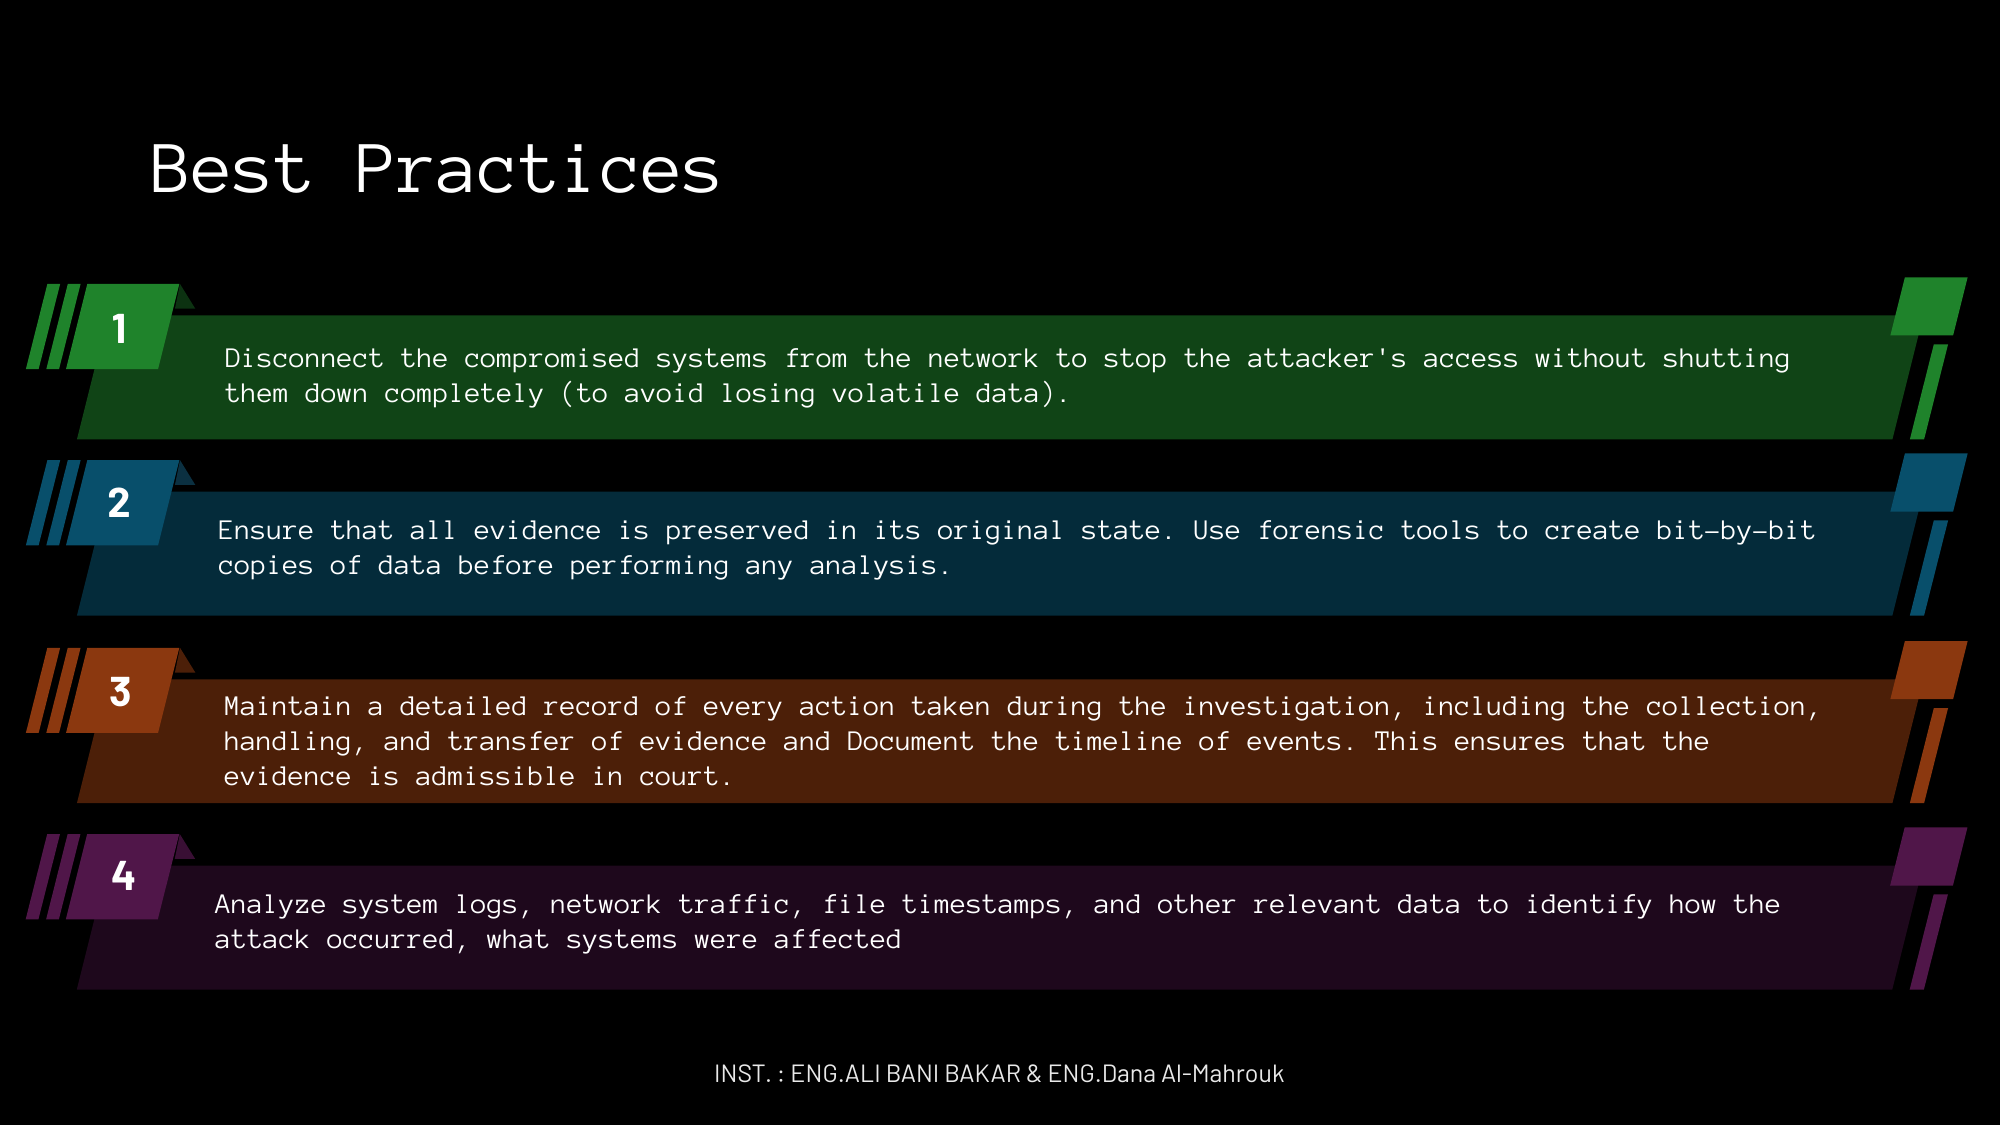

# Best Practices

1

Disconnect the compromised systems from the network to stop the attacker's access without shutting them down completely (to avoid losing volatile data).

2

Ensure that all evidence is preserved in its original state. Use forensic tools to create bit-by-bit copies of data before performing any analysis.

3

Maintain a detailed record of every action taken during the investigation, including the collection, handling, and transfer of evidence and Document the timeline of events. This ensures that the evidence is admissible in court.

4

Analyze system logs, network traffic, file timestamps, and other relevant data to identify how the attack occurred, what systems were affected

INST. : ENG.ALI BANI BAKAR & ENG.Dana Al-Mahrouk